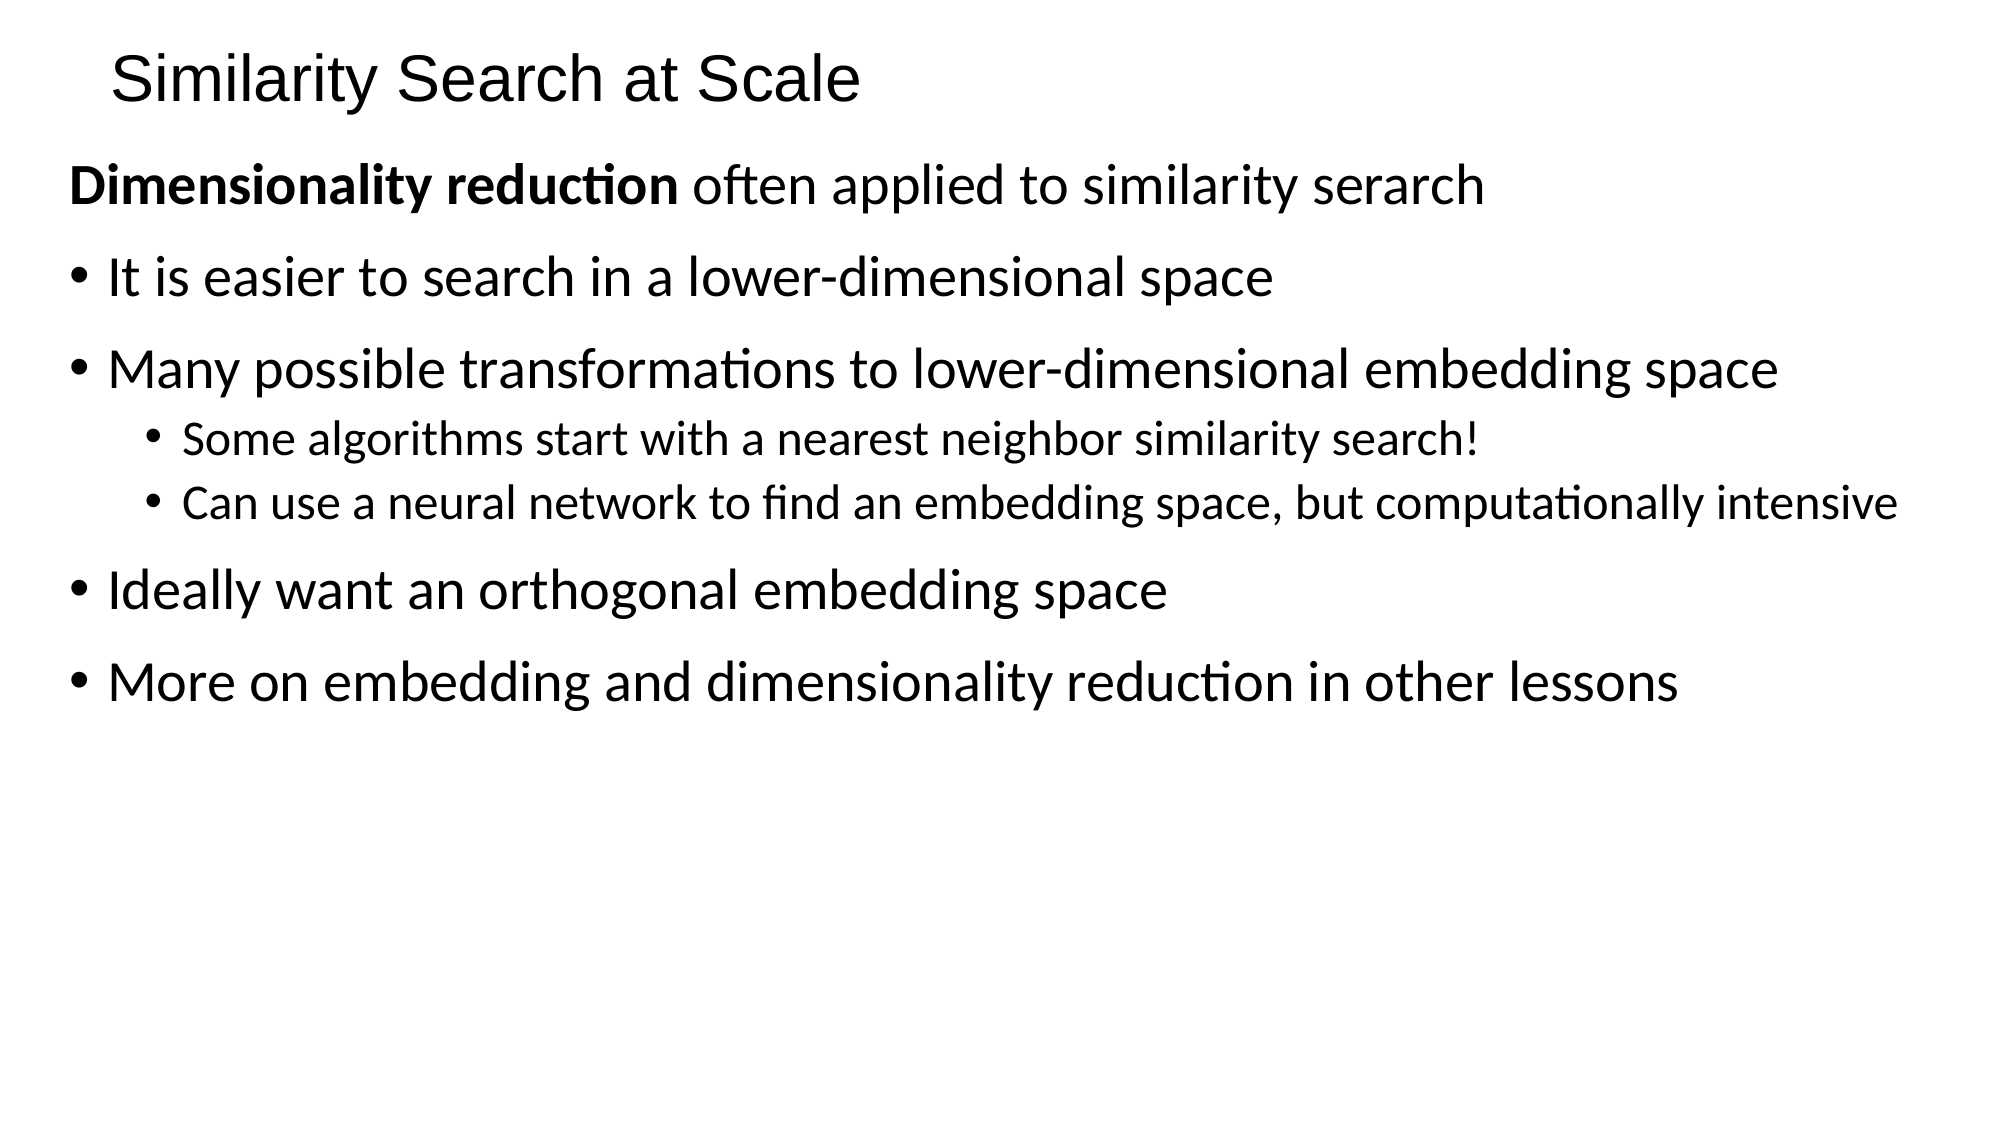

# Similarity Search at Scale
Dimensionality reduction often applied to similarity serarch
It is easier to search in a lower-dimensional space
Many possible transformations to lower-dimensional embedding space
Some algorithms start with a nearest neighbor similarity search!
Can use a neural network to find an embedding space, but computationally intensive
Ideally want an orthogonal embedding space
More on embedding and dimensionality reduction in other lessons